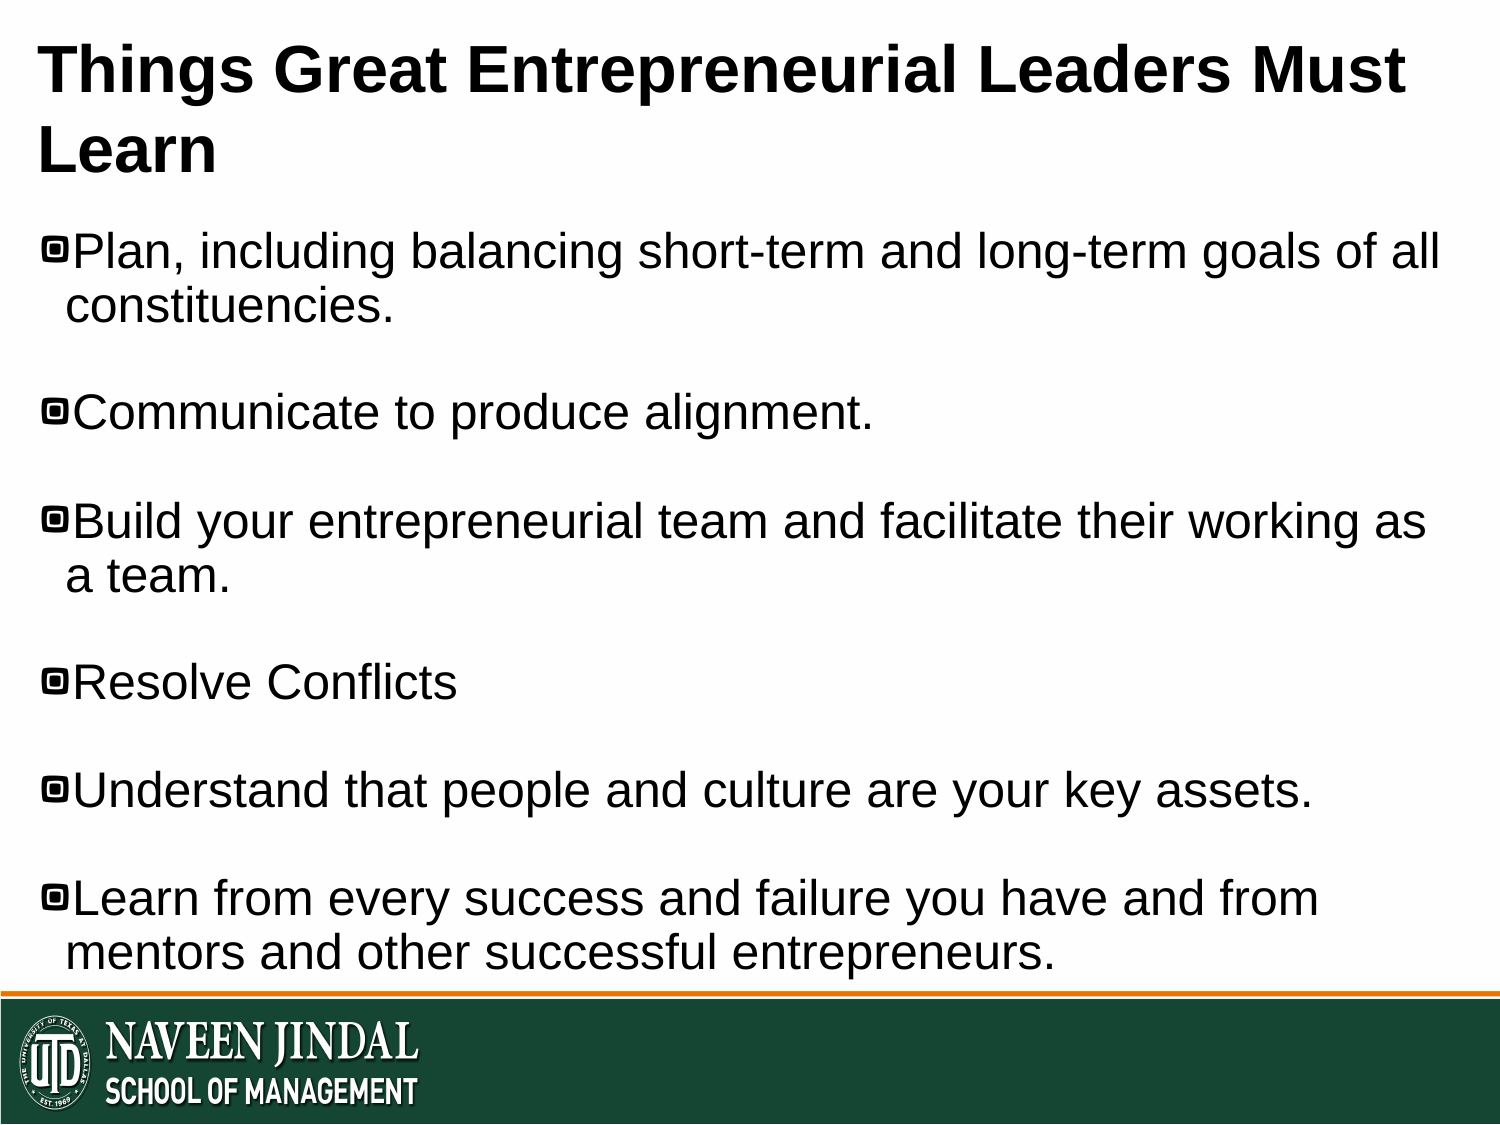

# Things Great Entrepreneurial Leaders Must Learn

Plan, including balancing short-term and long-term goals of all constituencies.

Communicate to produce alignment.

Build your entrepreneurial team and facilitate their working as a team.

Resolve Conflicts

Understand that people and culture are your key assets.

Learn from every success and failure you have and from mentors and other successful entrepreneurs.